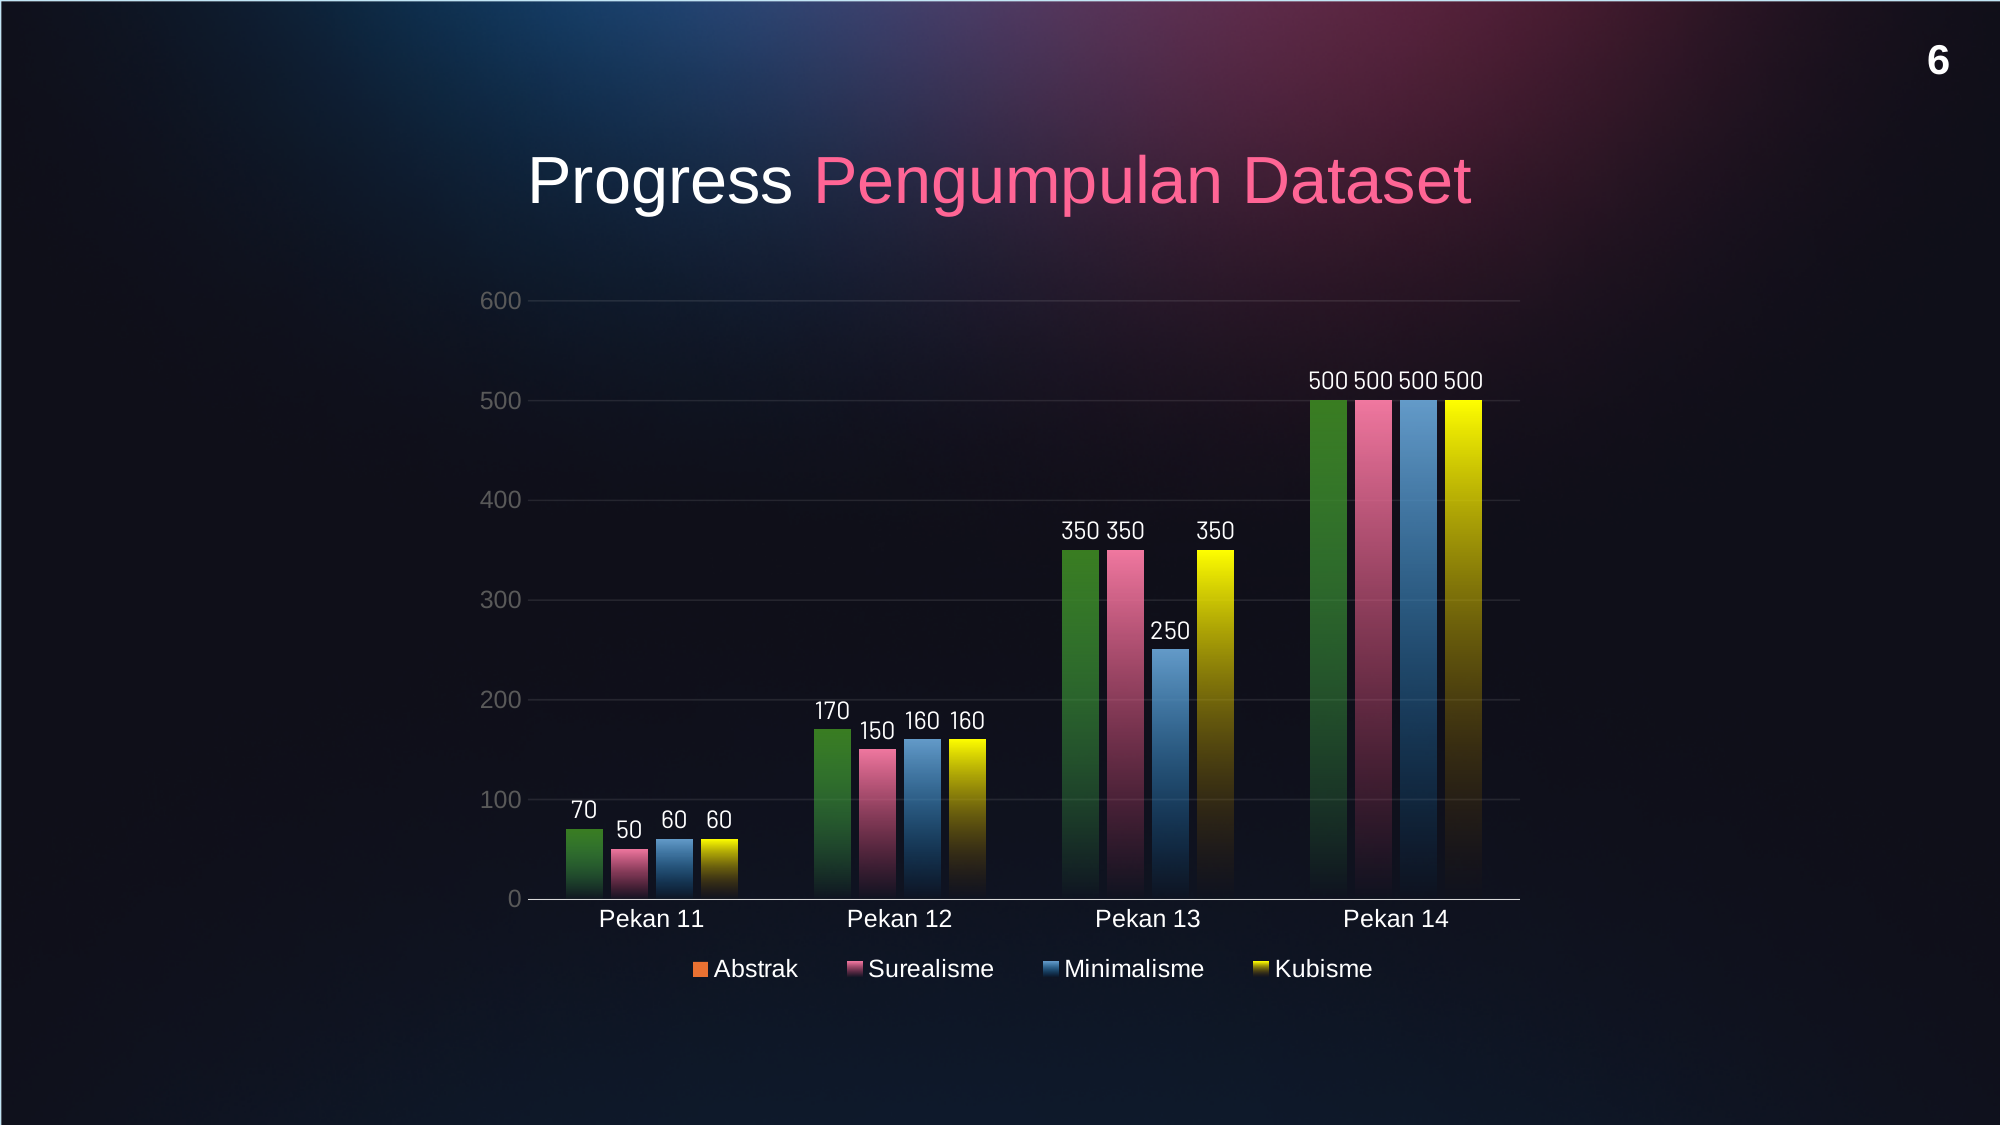

6
Progress Pengumpulan Dataset

### Chart

| Category | Abstrak | Surealisme | Minimalisme | Kubisme |
|---|---|---|---|---|
| Pekan 11 | 70.0 | 50.0 | 60.0 | 60.0 |
| Pekan 12 | 170.0 | 150.0 | 160.0 | 160.0 |
| Pekan 13 | 350.0 | 350.0 | 250.0 | 350.0 |
| Pekan 14 | 500.0 | 500.0 | 500.0 | 500.0 |